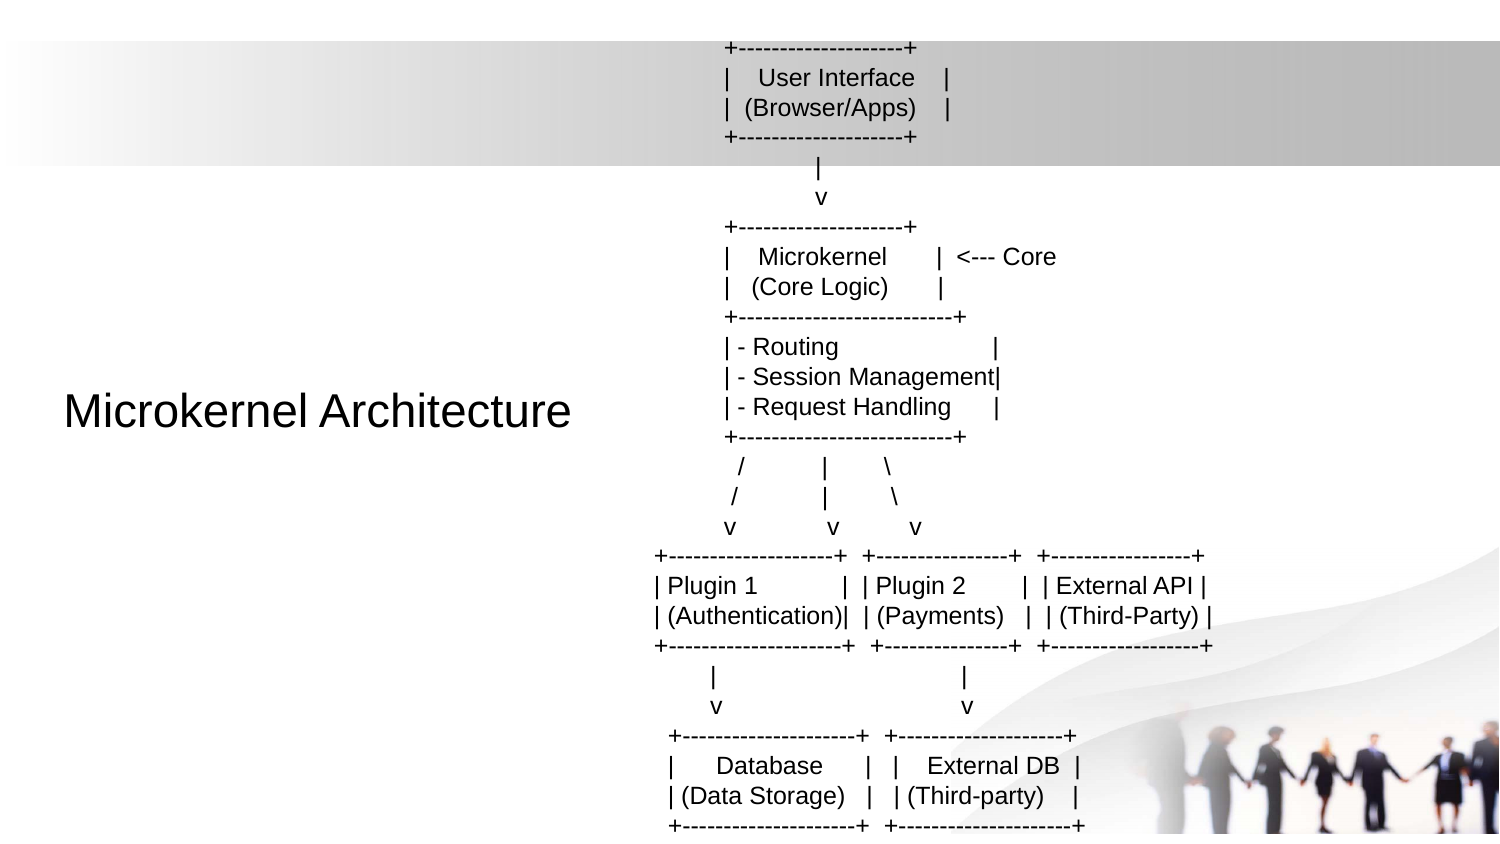

+--------------------+
          |    User Interface    |
          |  (Browser/Apps)    |
          +--------------------+
                       |
                       v
          +--------------------+
          |    Microkernel       |  <--- Core
          |   (Core Logic)       |
          +--------------------------+
          | - Routing                      |
          | - Session Management|
          | - Request Handling      |
          +--------------------------+
            /           |        \
           /            |         \
          v             v          v
+--------------------+  +----------------+  +-----------------+
| Plugin 1            |  | Plugin 2        |  | External API |
| (Authentication)|  | (Payments)   |  | (Third-Party) |
+---------------------+  +---------------+  +------------------+
        |              	 |
        v                 	 v
  +---------------------+  +--------------------+
  |      Database      |   |    External DB  |
  | (Data Storage)   |   | (Third-party)    |
  +---------------------+  +---------------------+

# Microkernel Architecture